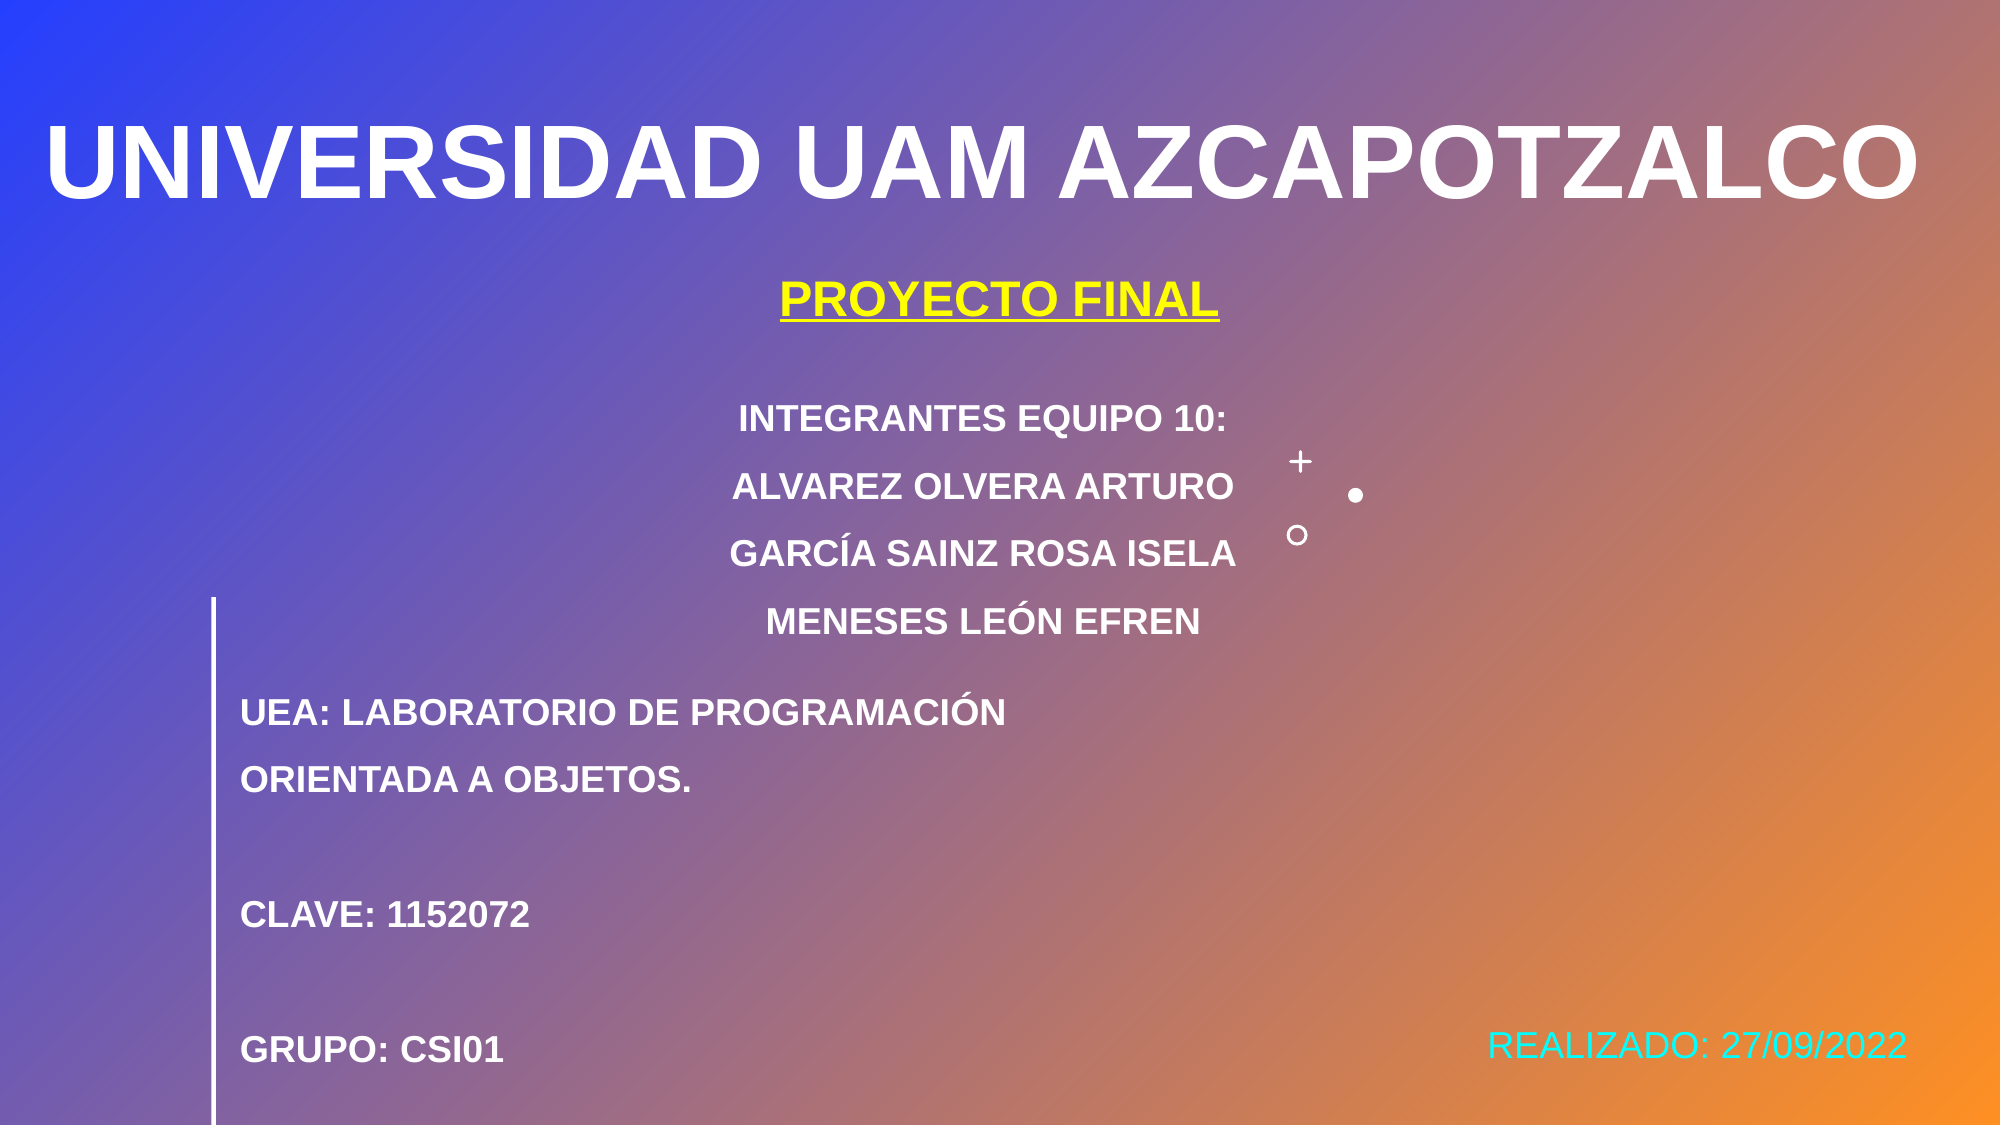

# UNIVERSIDAD UAM AZCAPOTZALCO
PROYECTO FINAL
INTEGRANTES EQUIPO 10:
ALVAREZ OLVERA ARTURO
GARCÍA SAINZ ROSA ISELA
MENESES LEÓN EFREN

UEA: LABORATORIO DE PROGRAMACIÓN ORIENTADA A OBJETOS.

CLAVE: 1152072

GRUPO: CSI01
REALIZADO: 27/09/2022